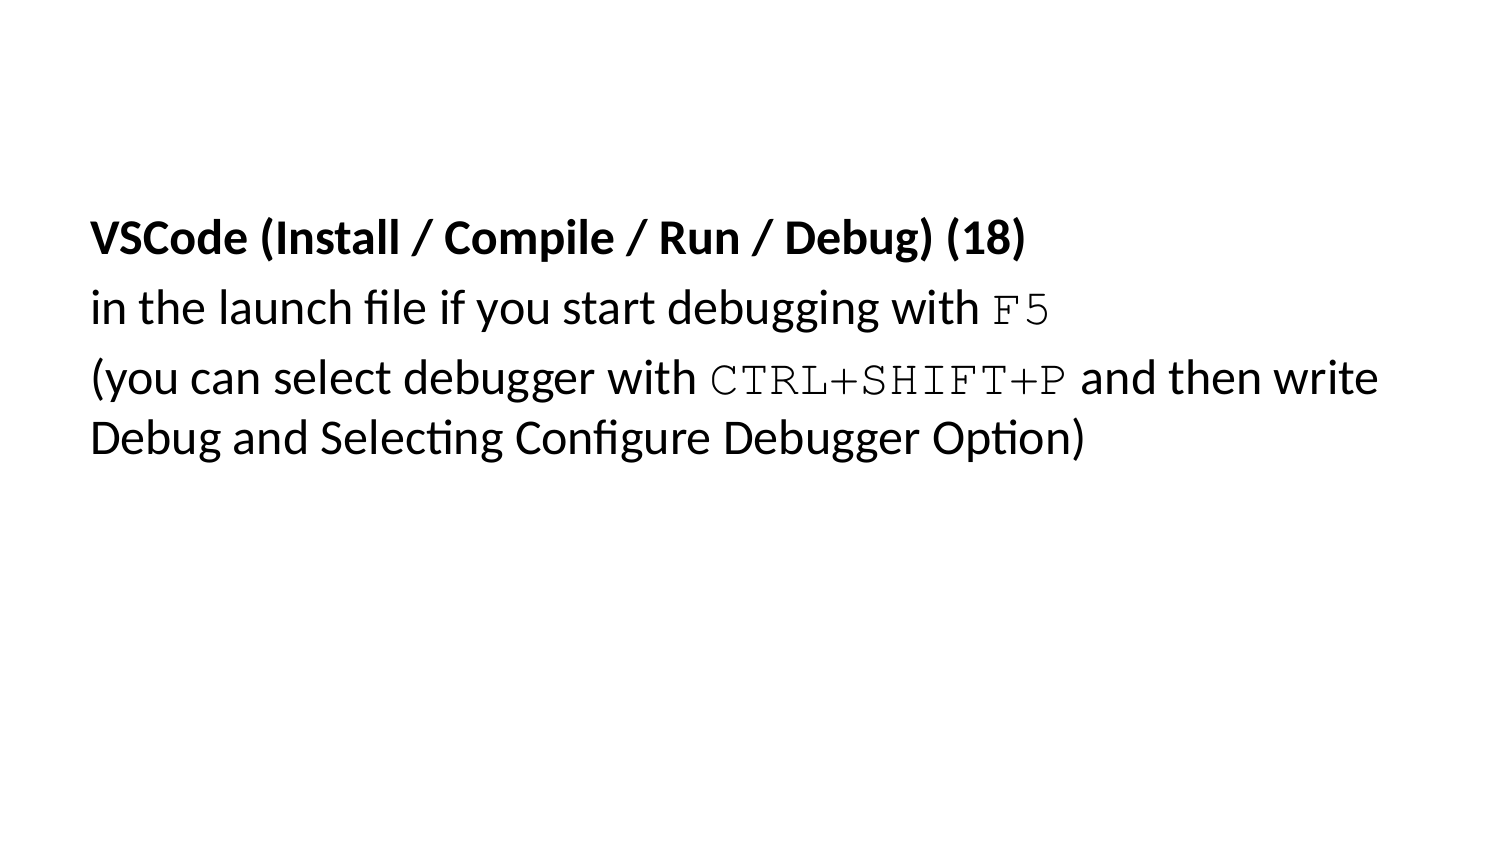

VSCode (Install / Compile / Run / Debug) (18)
in the launch file if you start debugging with F5
(you can select debugger with CTRL+SHIFT+P and then write Debug and Selecting Configure Debugger Option)